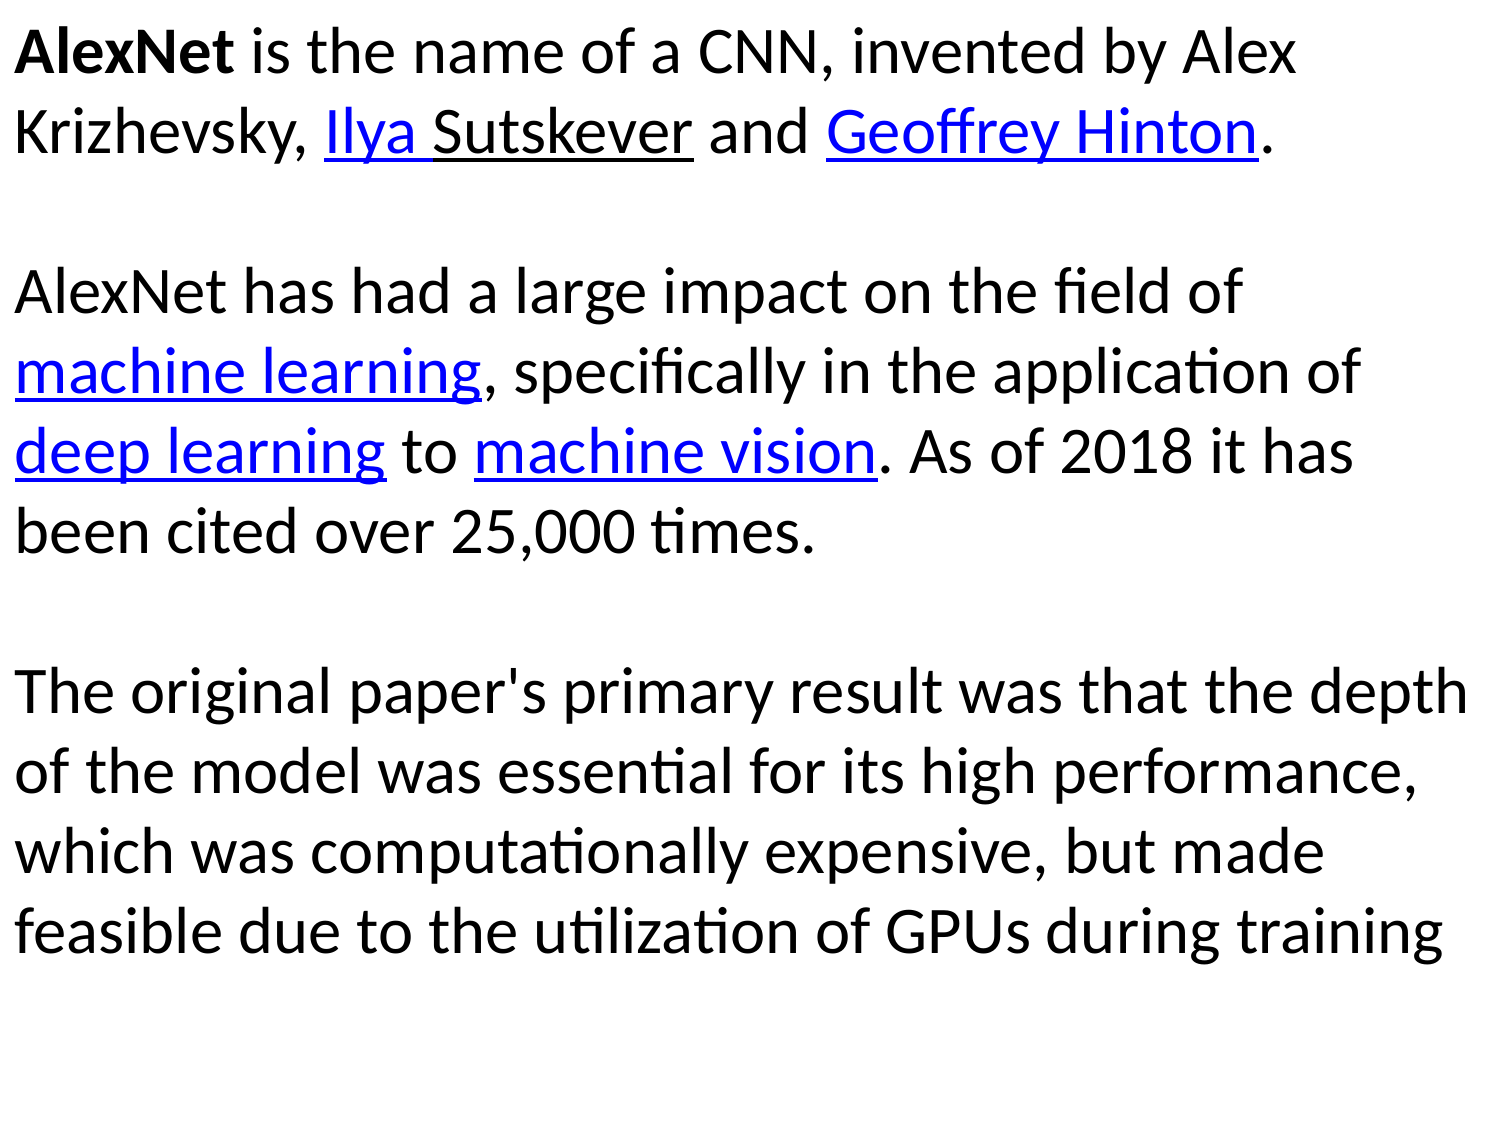

AlexNet is the name of a CNN, invented by Alex Krizhevsky, Ilya Sutskever and Geoffrey Hinton.

AlexNet has had a large impact on the field of machine learning, specifically in the application of deep learning to machine vision. As of 2018 it has been cited over 25,000 times.

The original paper's primary result was that the depth of the model was essential for its high performance, which was computationally expensive, but made feasible due to the utilization of GPUs during training